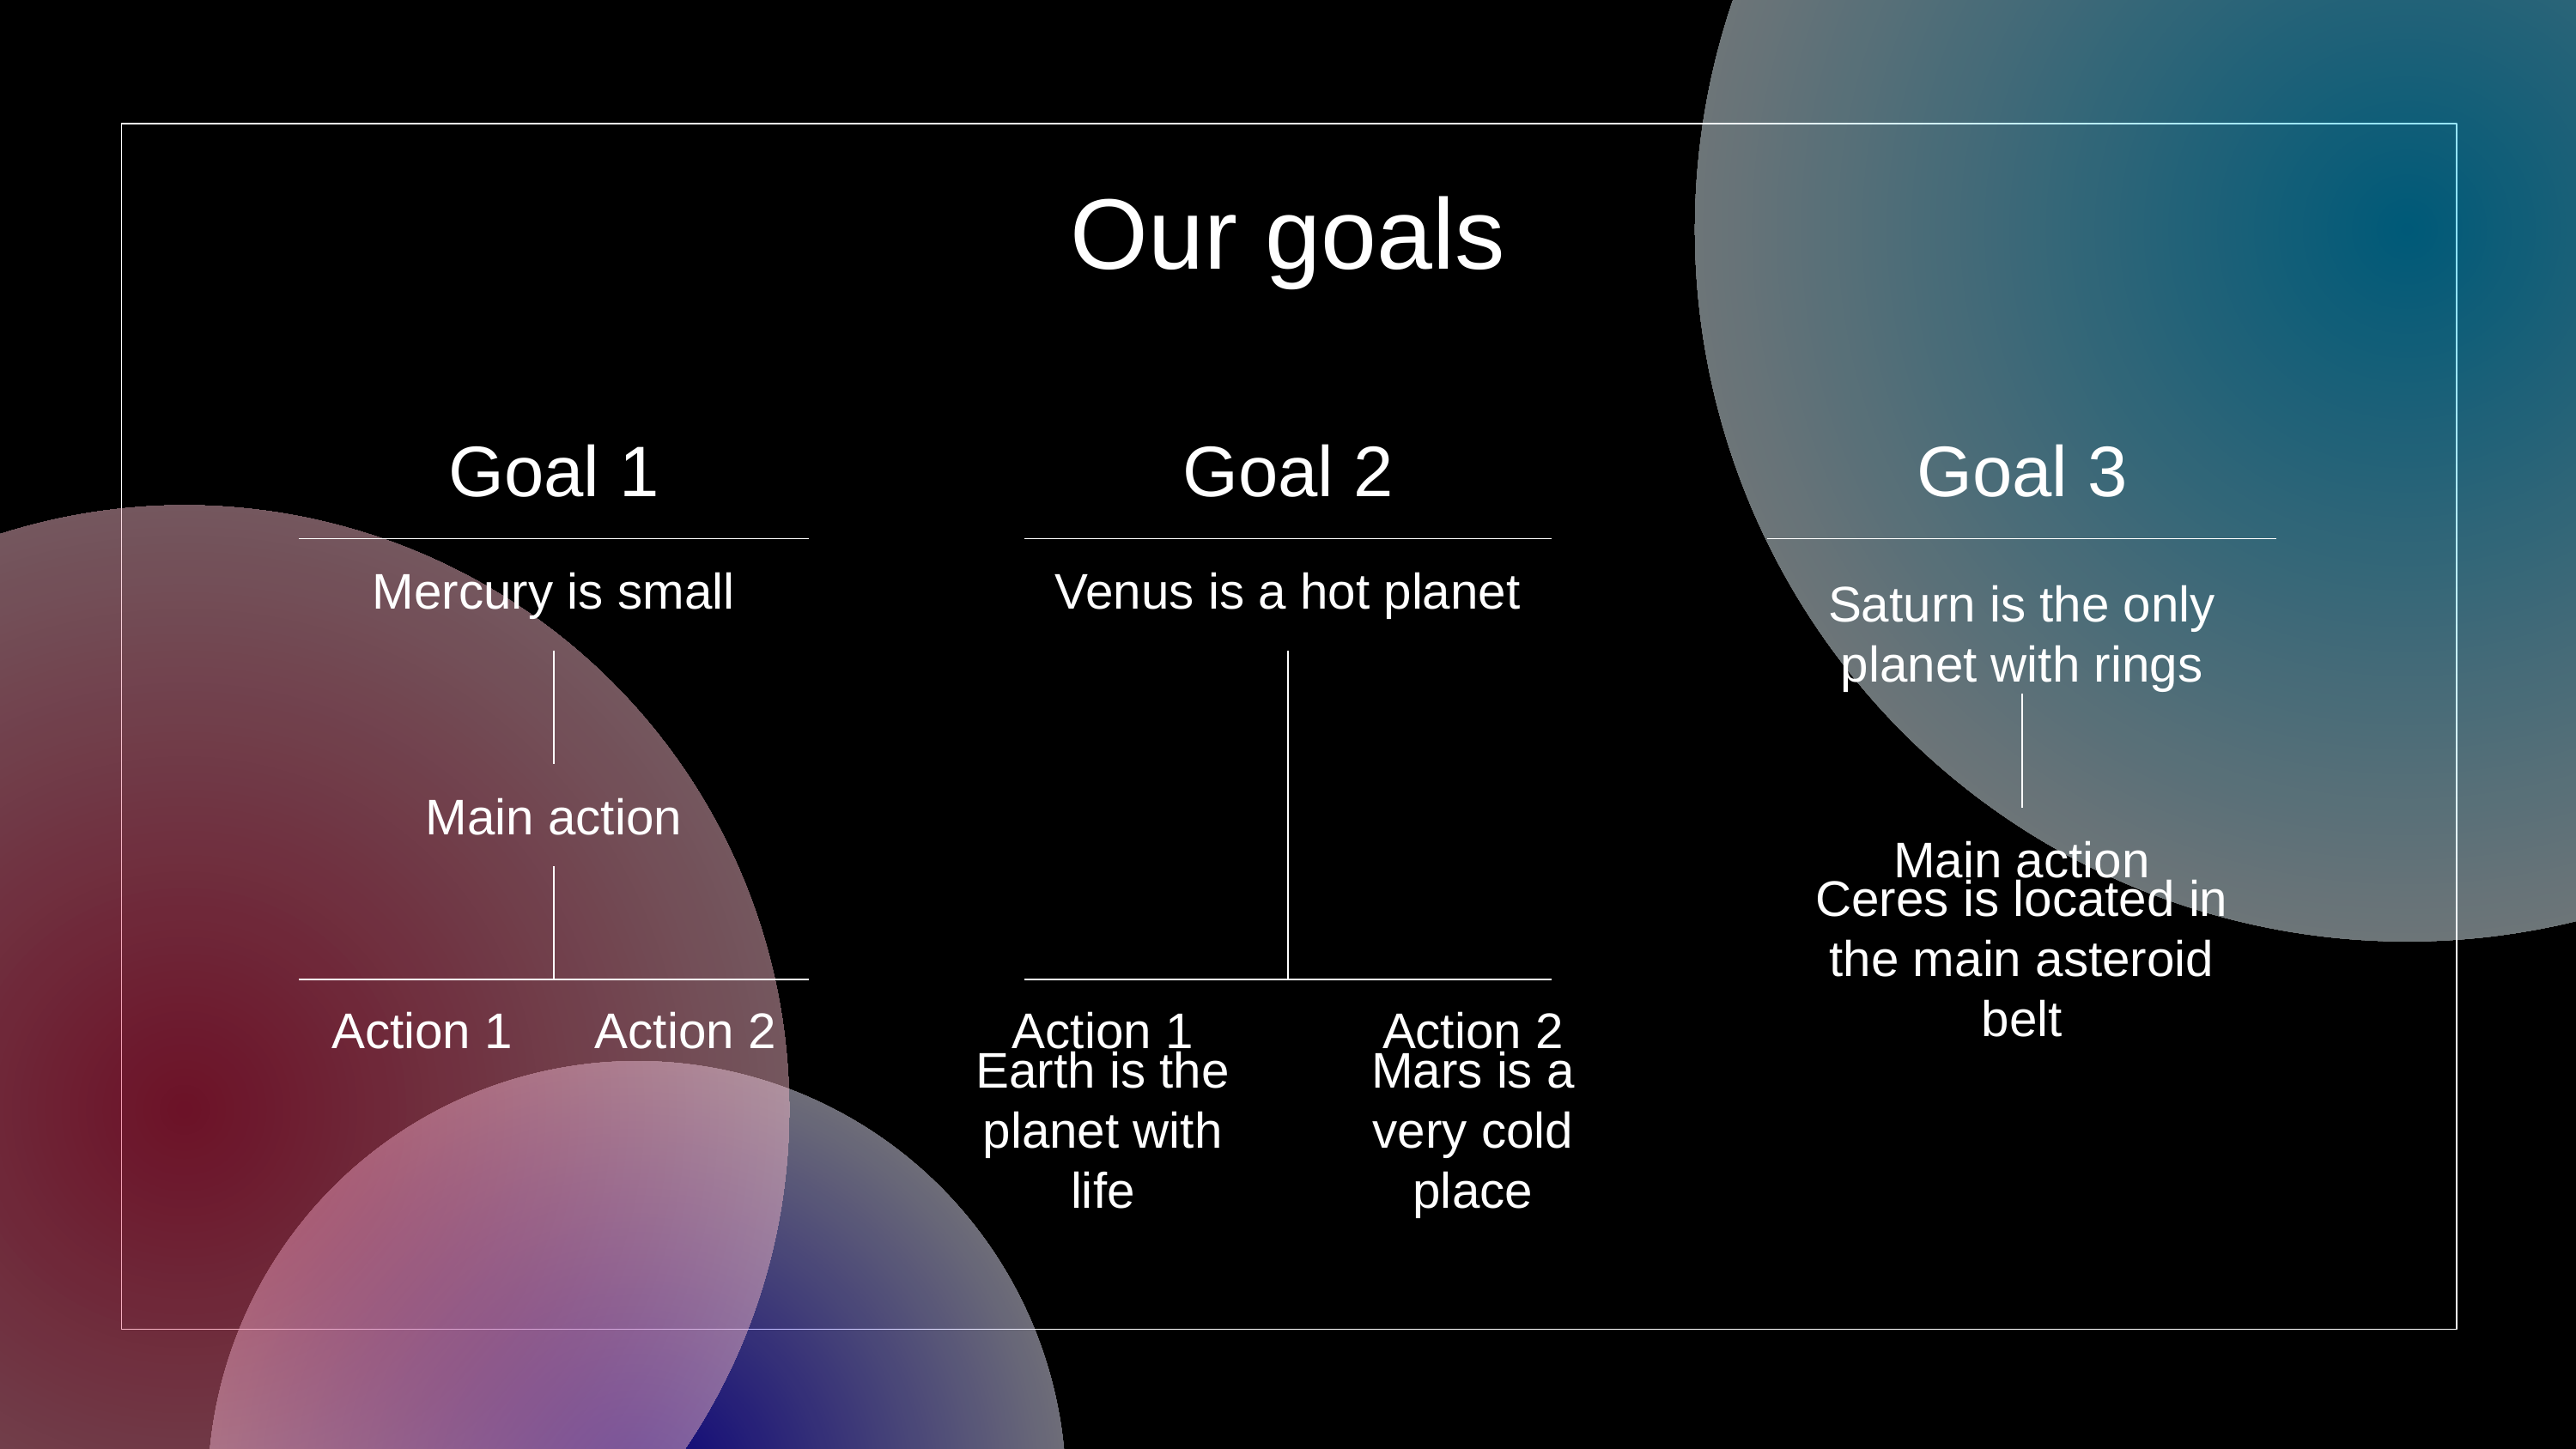

# Our goals
Goal 1
Goal 2
Goal 3
Mercury is small
Venus is a hot planet
Saturn is the only planet with rings
Main action
Main action
Ceres is located in the main asteroid belt
Action 1
Action 2
Action 1
Action 2
Earth is the planet with life
Mars is a very cold place